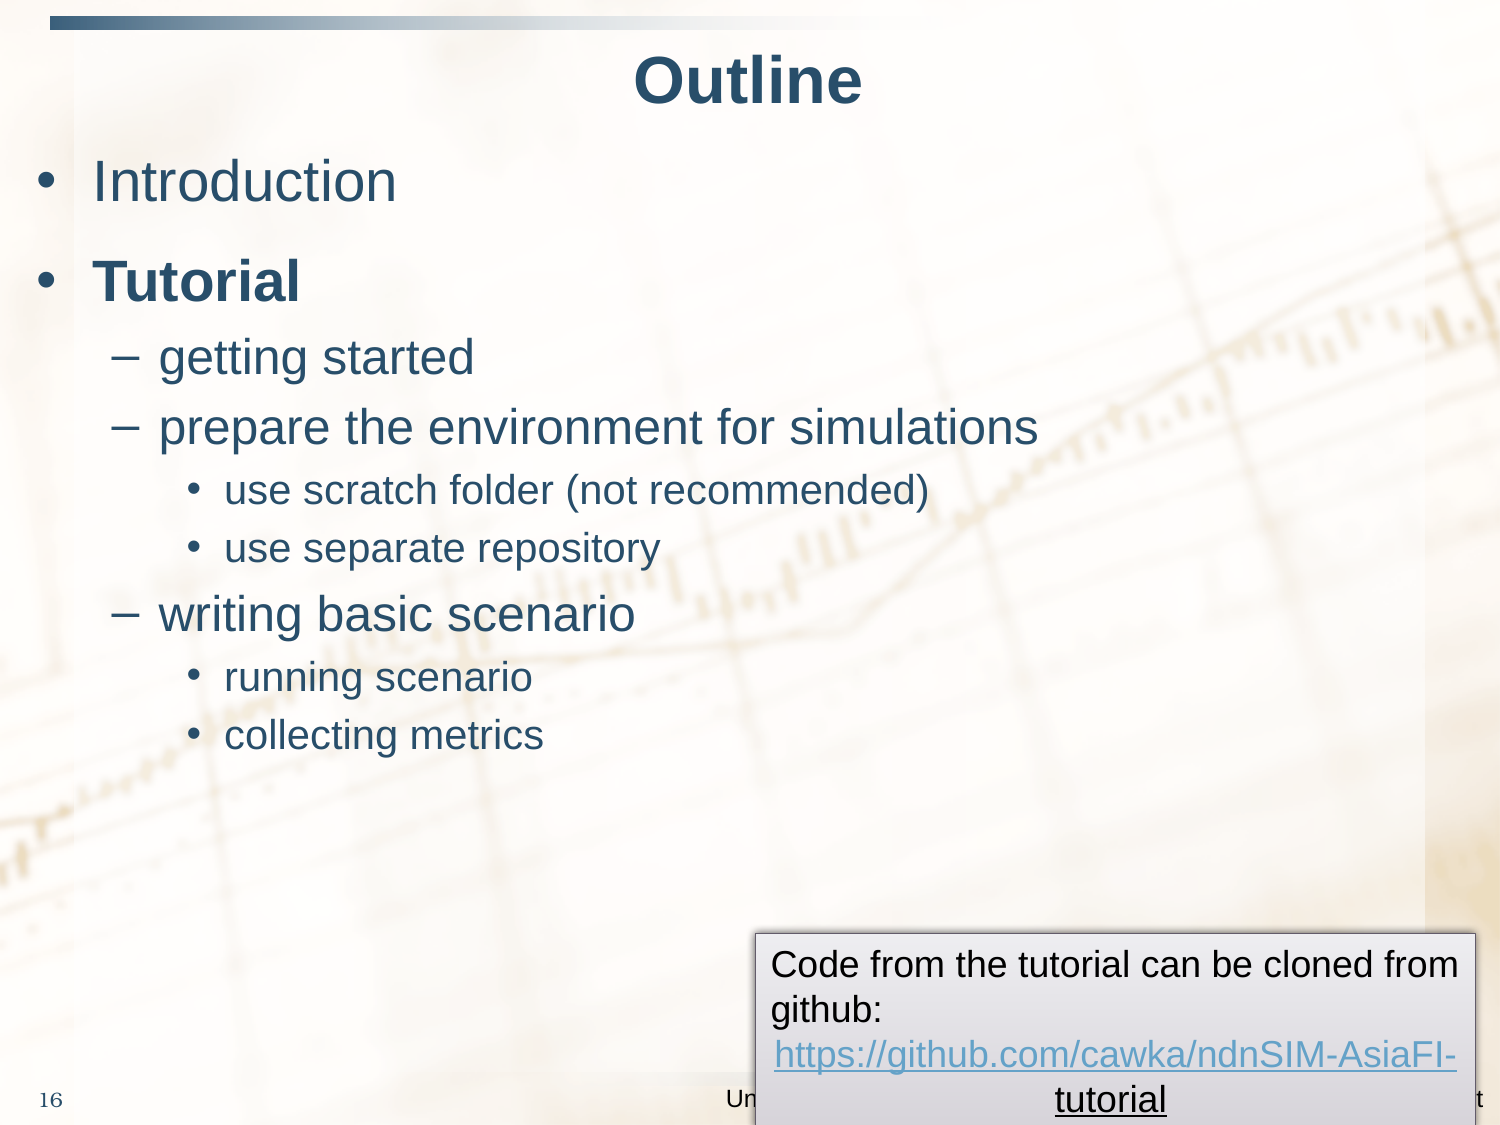

# Outline
Introduction
Tutorial
getting started
prepare the environment for simulations
use scratch folder (not recommended)
use separate repository
writing basic scenario
running scenario
collecting metrics

Code from the tutorial can be cloned from github:
https://github.com/cawka/ndnSIM-AsiaFI-tutorial
16